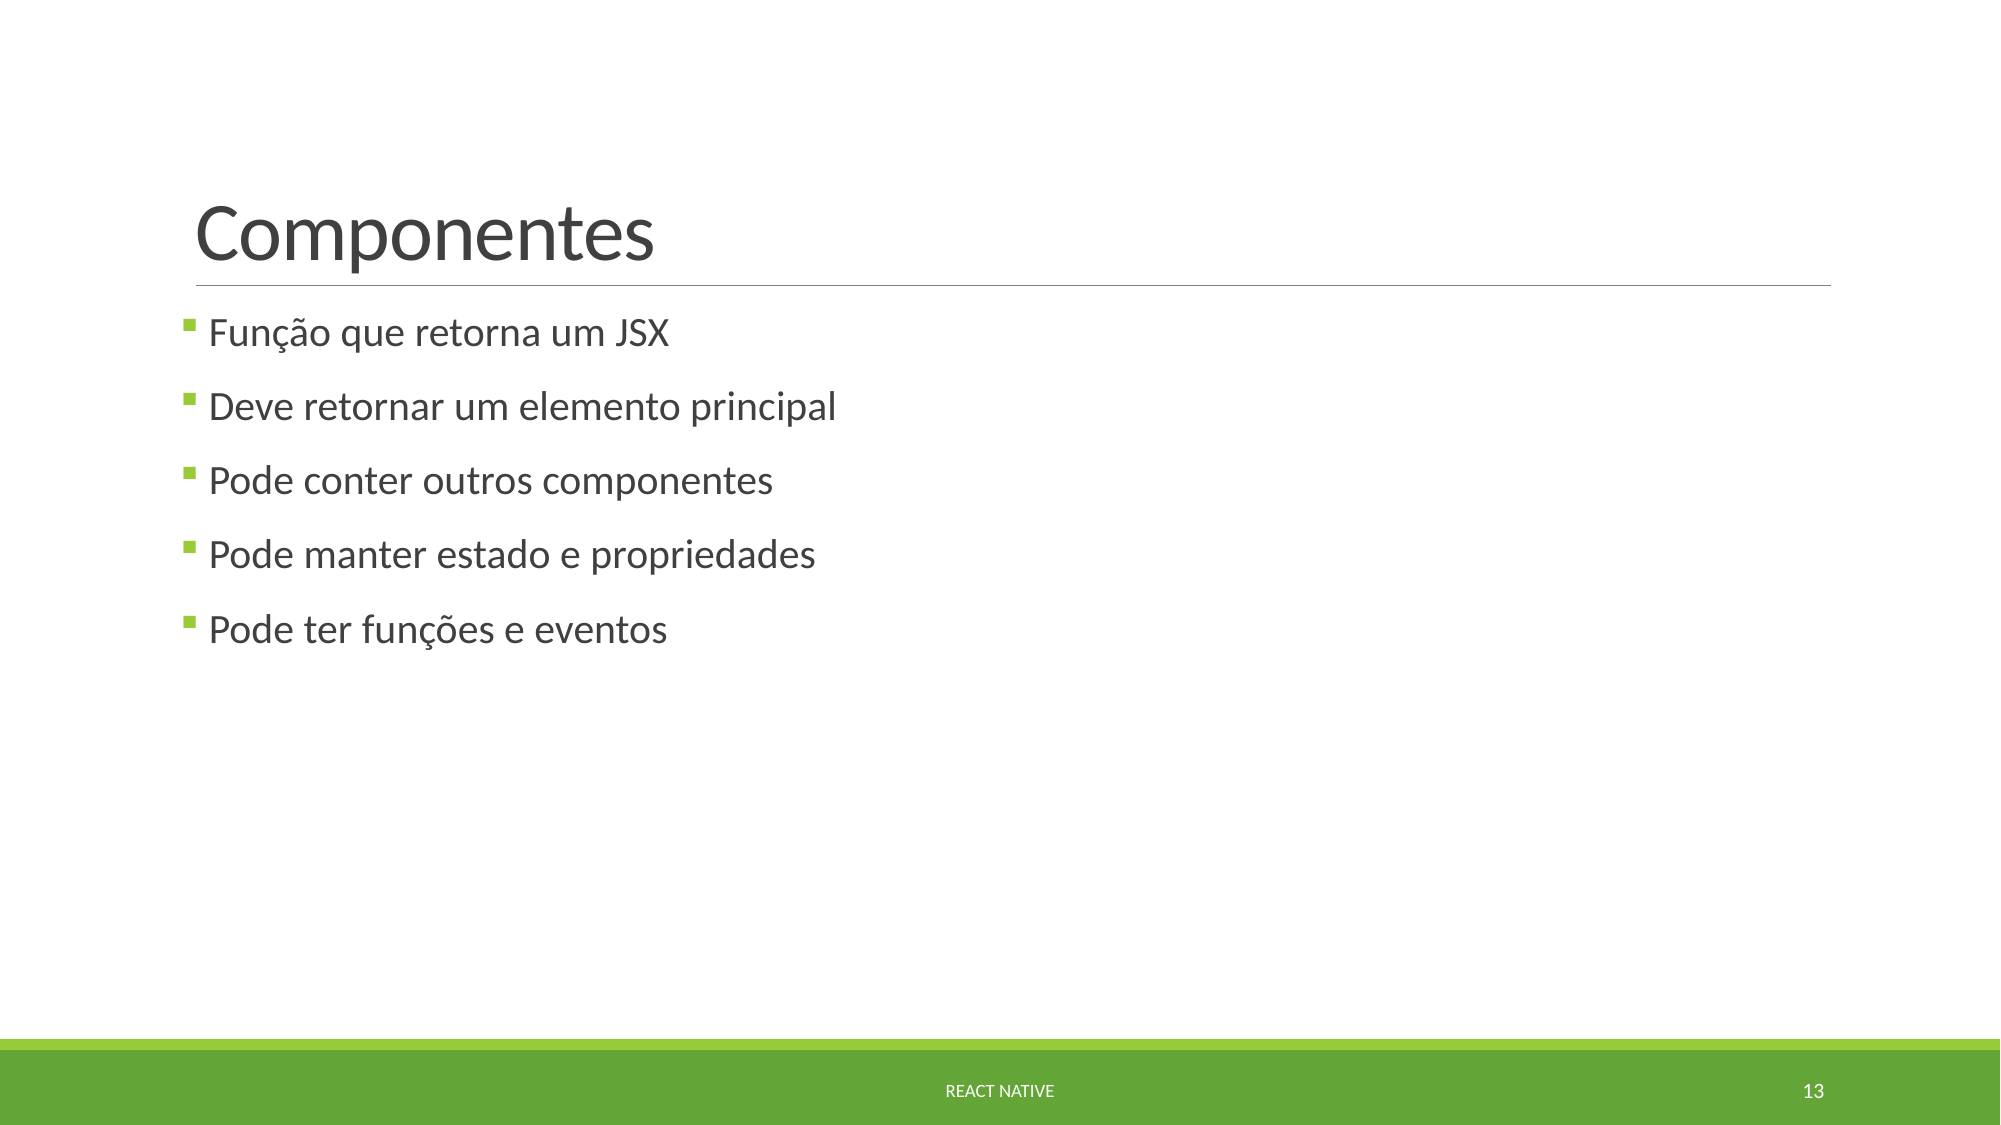

# Componentes
 Função que retorna um JSX
 Deve retornar um elemento principal
 Pode conter outros componentes
 Pode manter estado e propriedades
 Pode ter funções e eventos
React Native
13